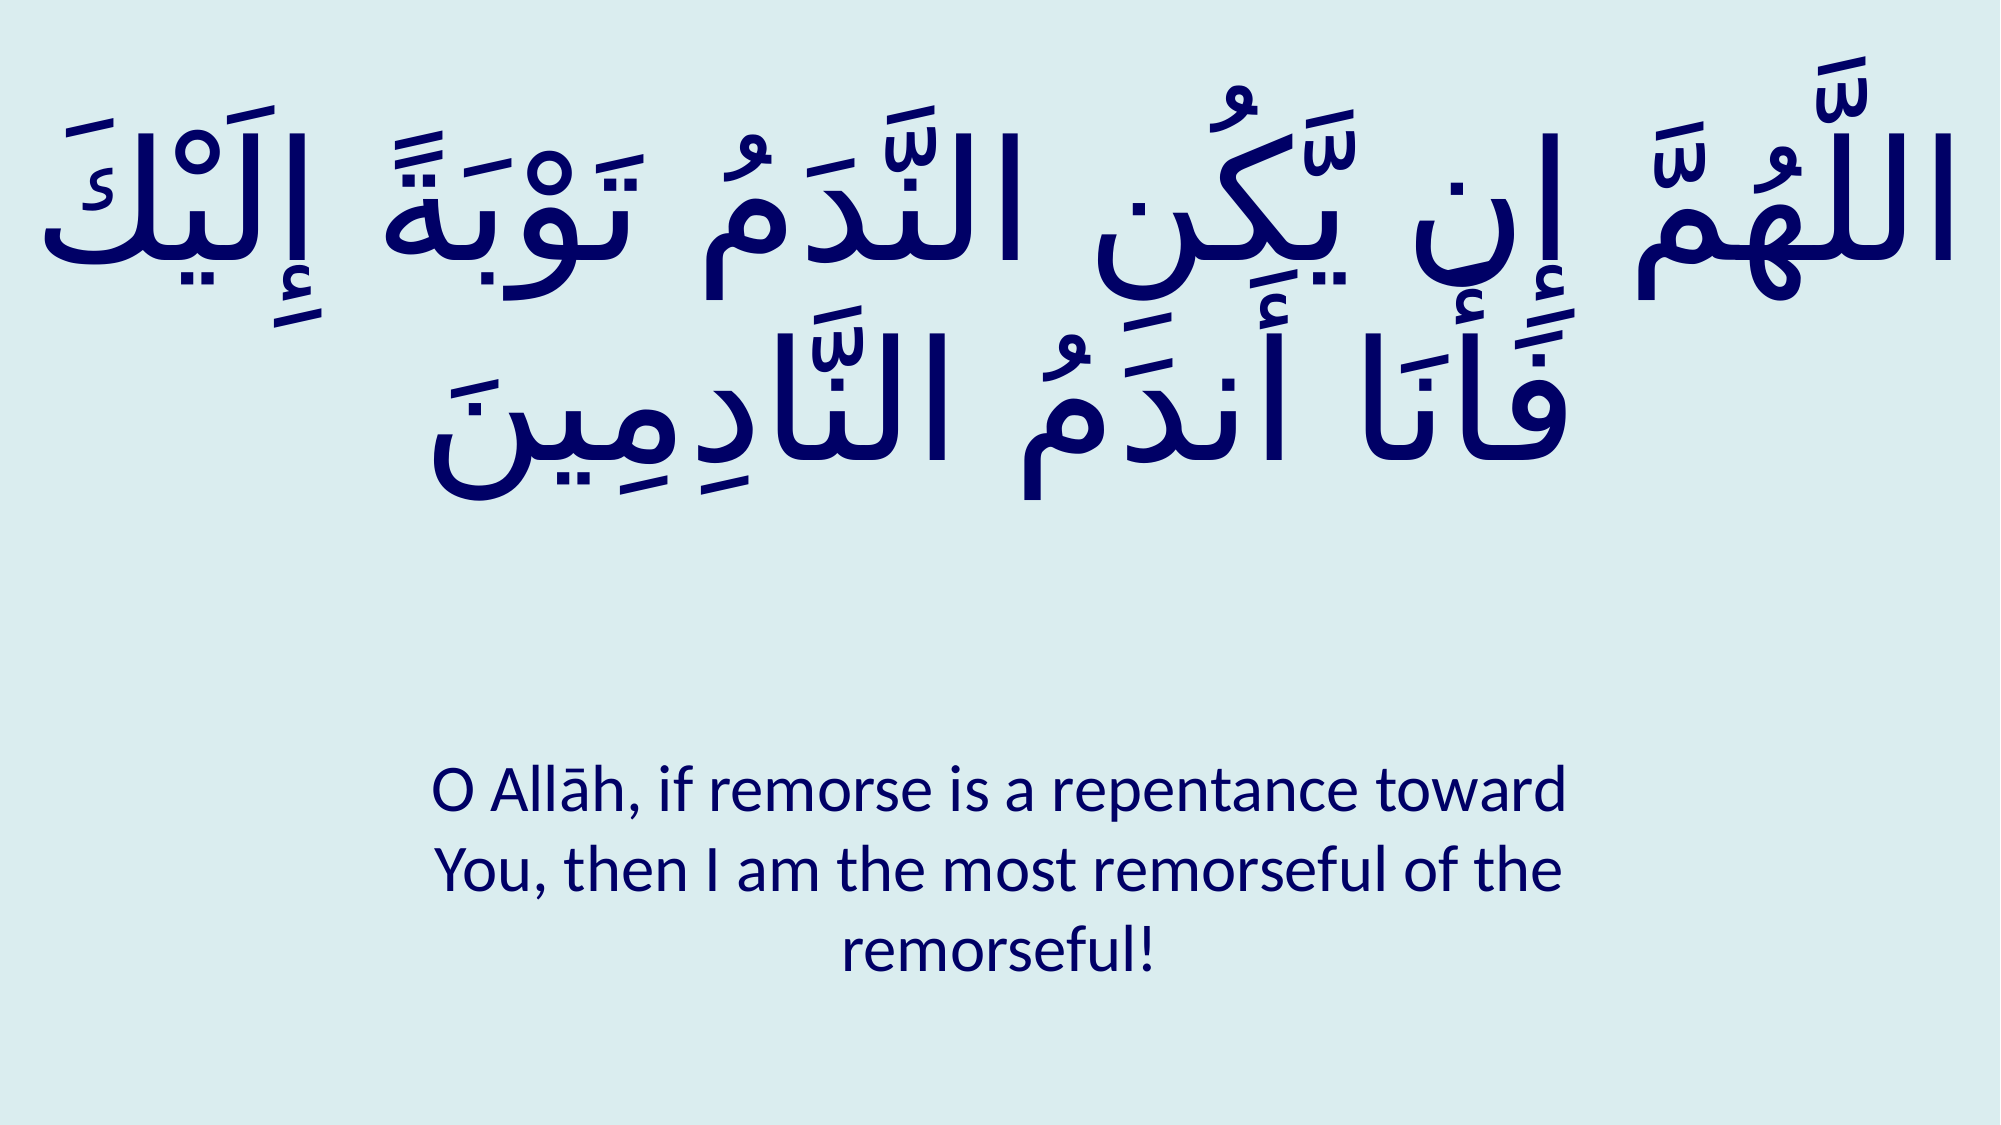

# اللَّهُمَّ إِن يَّكُنِ النَّدَمُ تَوْبَةً إِلَيْكَ فَأَنَا أَندَمُ النَّادِمِينَ
O Allāh, if remorse is a repentance toward You, then I am the most remorseful of the remorseful!